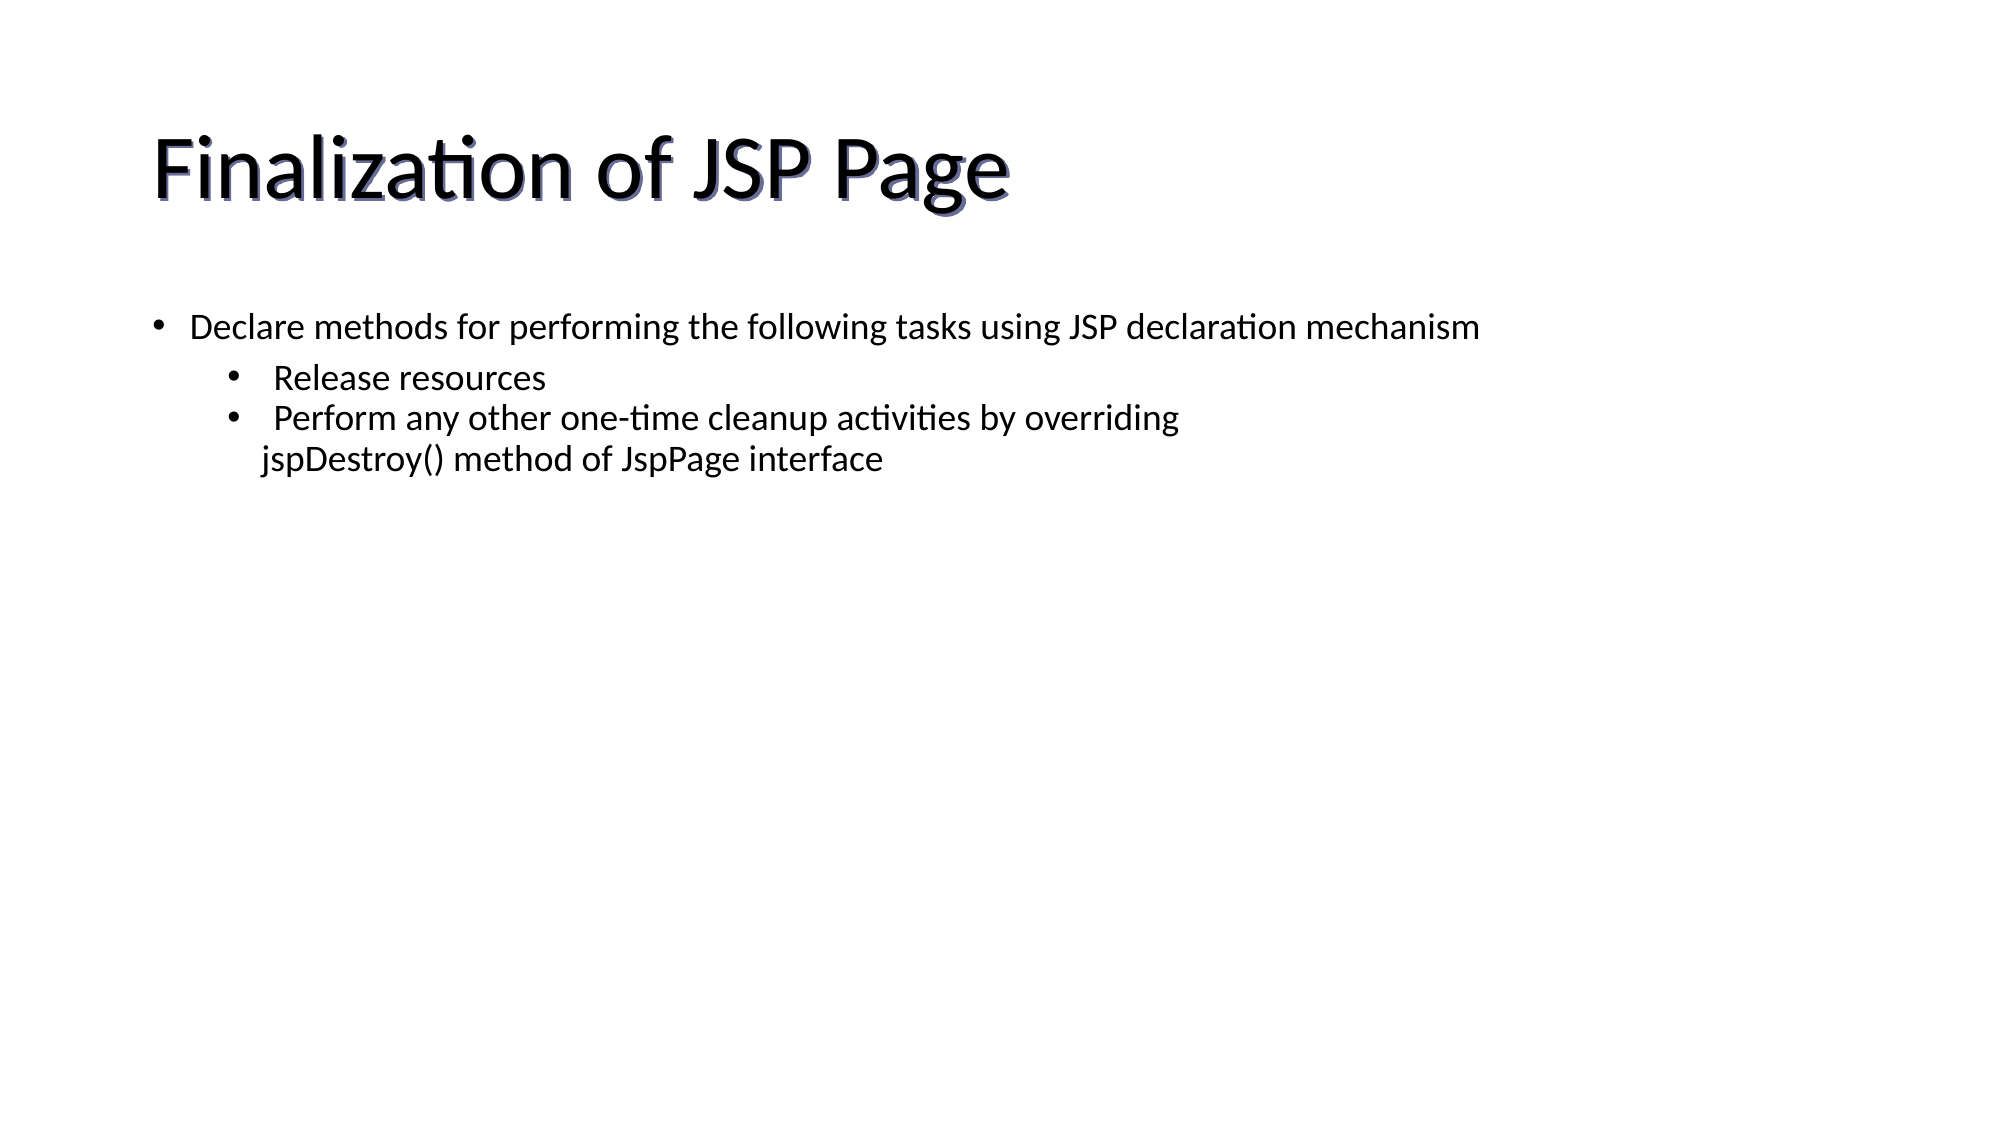

Finalization of JSP Page
Declare methods for performing the following tasks using JSP declaration mechanism
 Release resources
 Perform any other one-time cleanup activities by overriding
    jspDestroy() method of JspPage interface
241